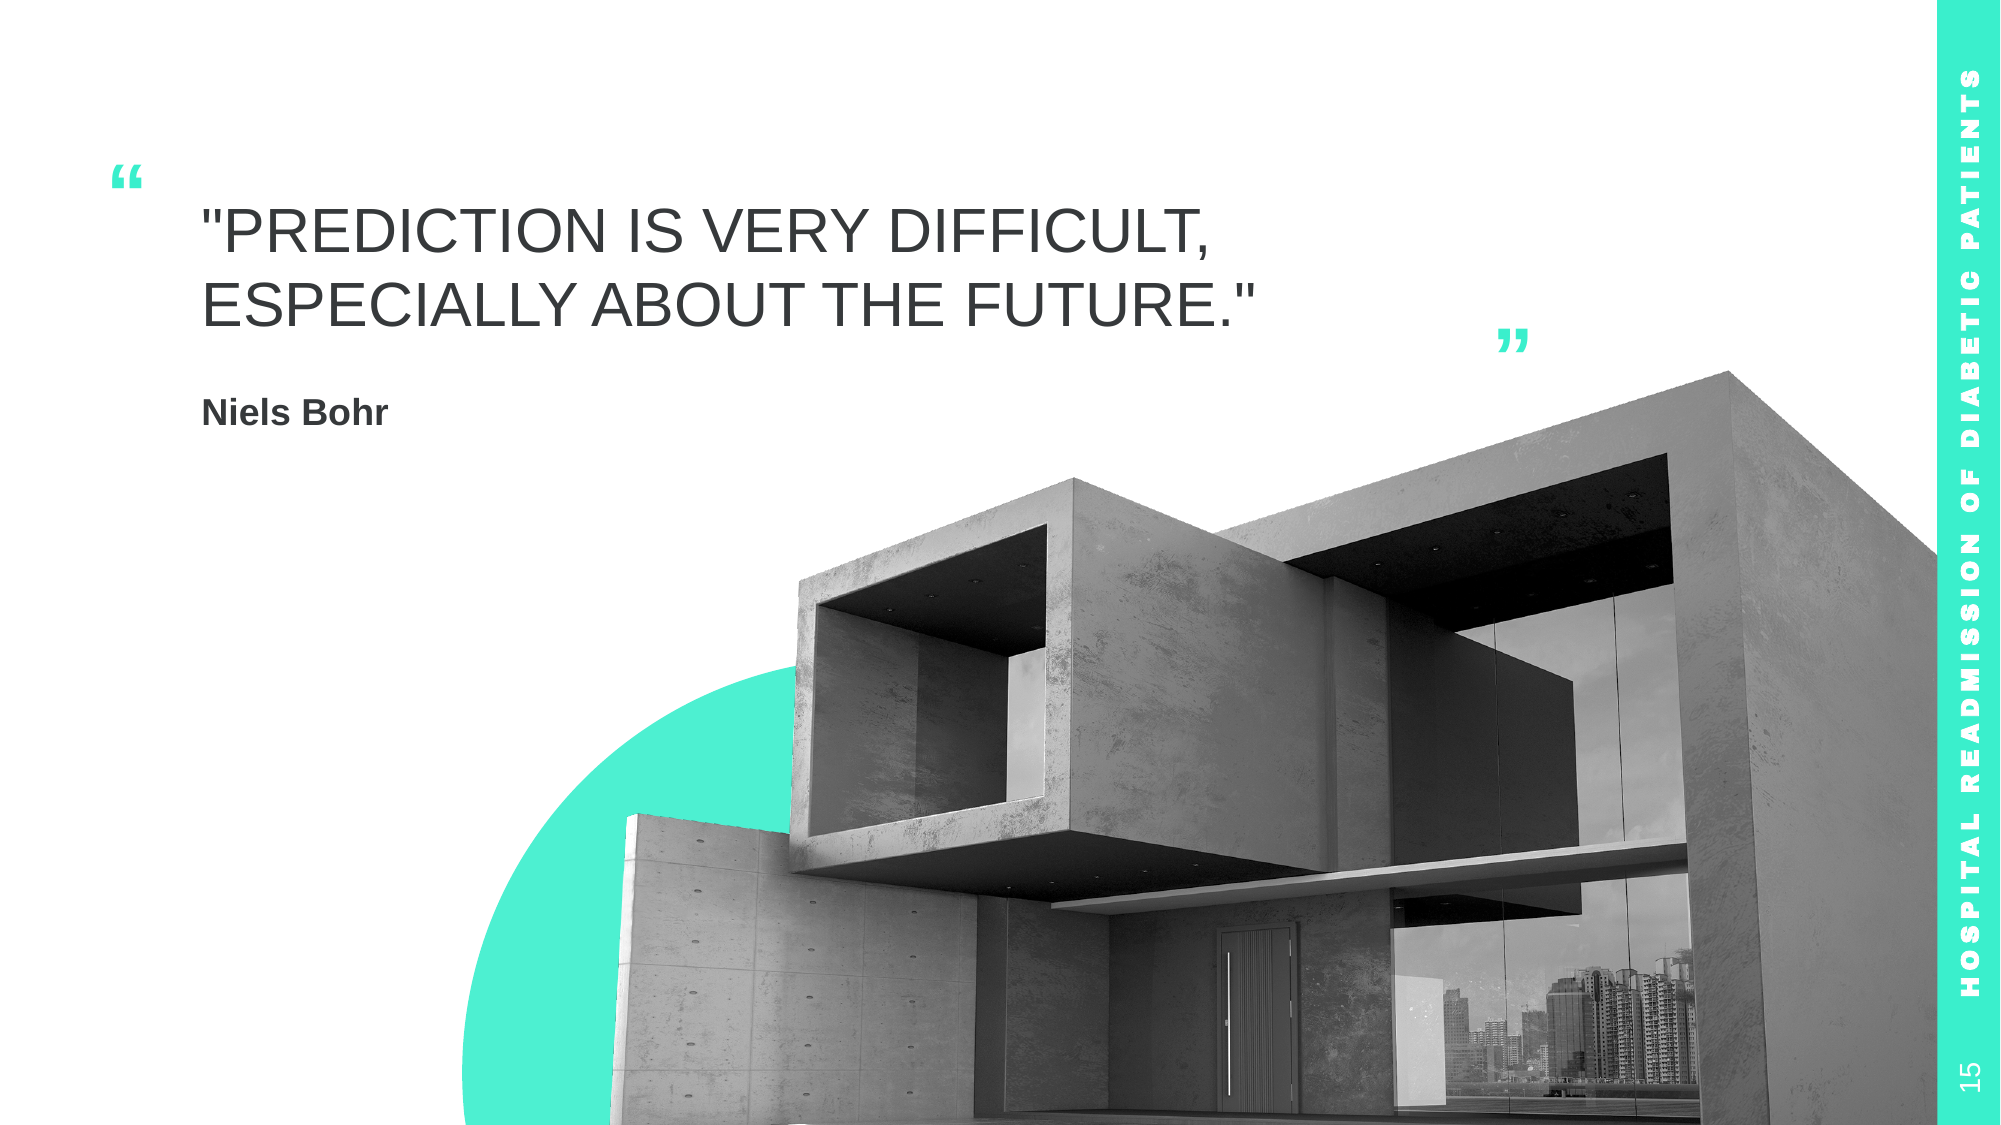

“
# "Prediction is very difficult, especially about the future."
”
Niels Bohr
Hospital Readmission of Diabetic Patients
15